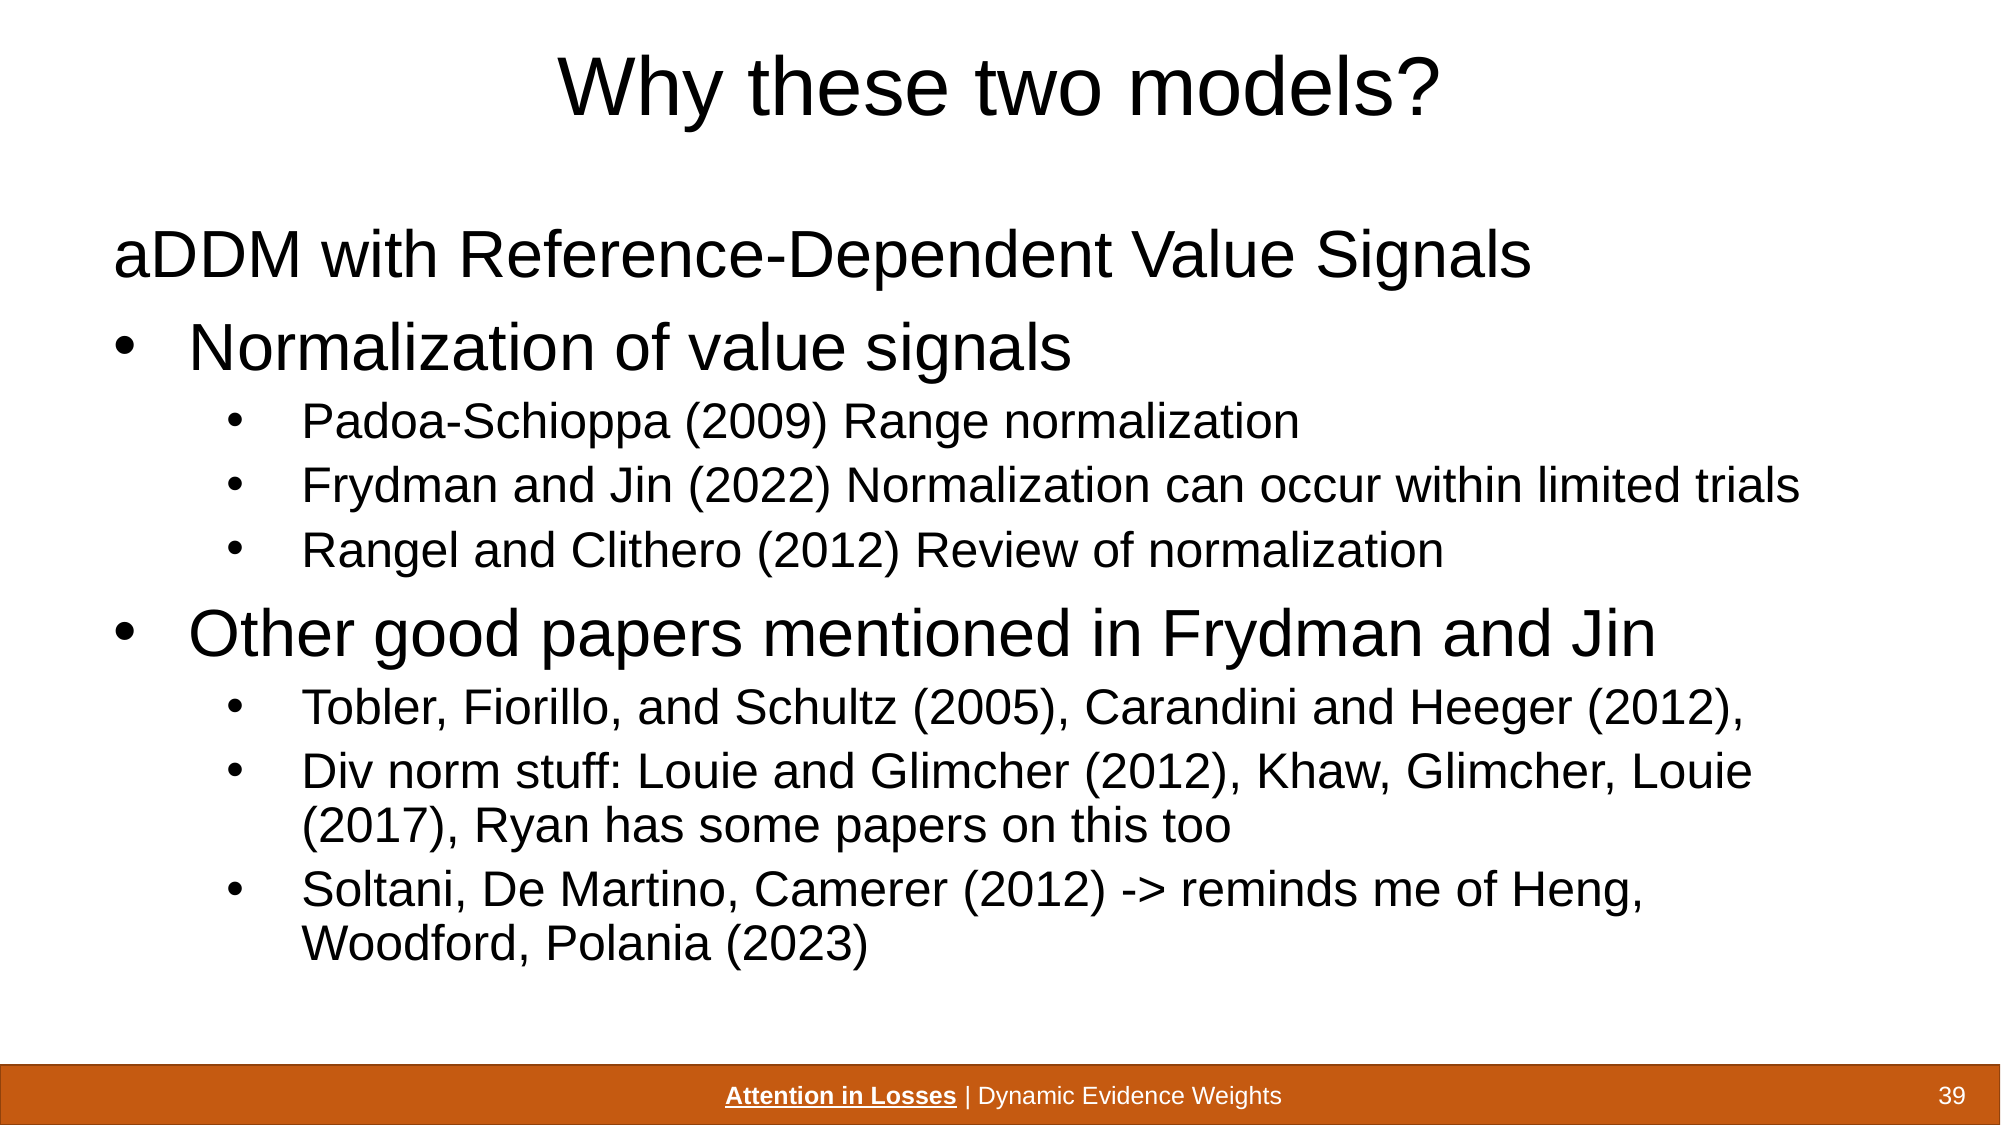

# Why these two models?
aDDM with Reference-Dependent Value Signals
Normalization of value signals
Padoa-Schioppa (2009) Range normalization
Frydman and Jin (2022) Normalization can occur within limited trials
Rangel and Clithero (2012) Review of normalization
Other good papers mentioned in Frydman and Jin
Tobler, Fiorillo, and Schultz (2005), Carandini and Heeger (2012),
Div norm stuff: Louie and Glimcher (2012), Khaw, Glimcher, Louie (2017), Ryan has some papers on this too
Soltani, De Martino, Camerer (2012) -> reminds me of Heng, Woodford, Polania (2023)
Attention in Losses | Dynamic Evidence Weights
39